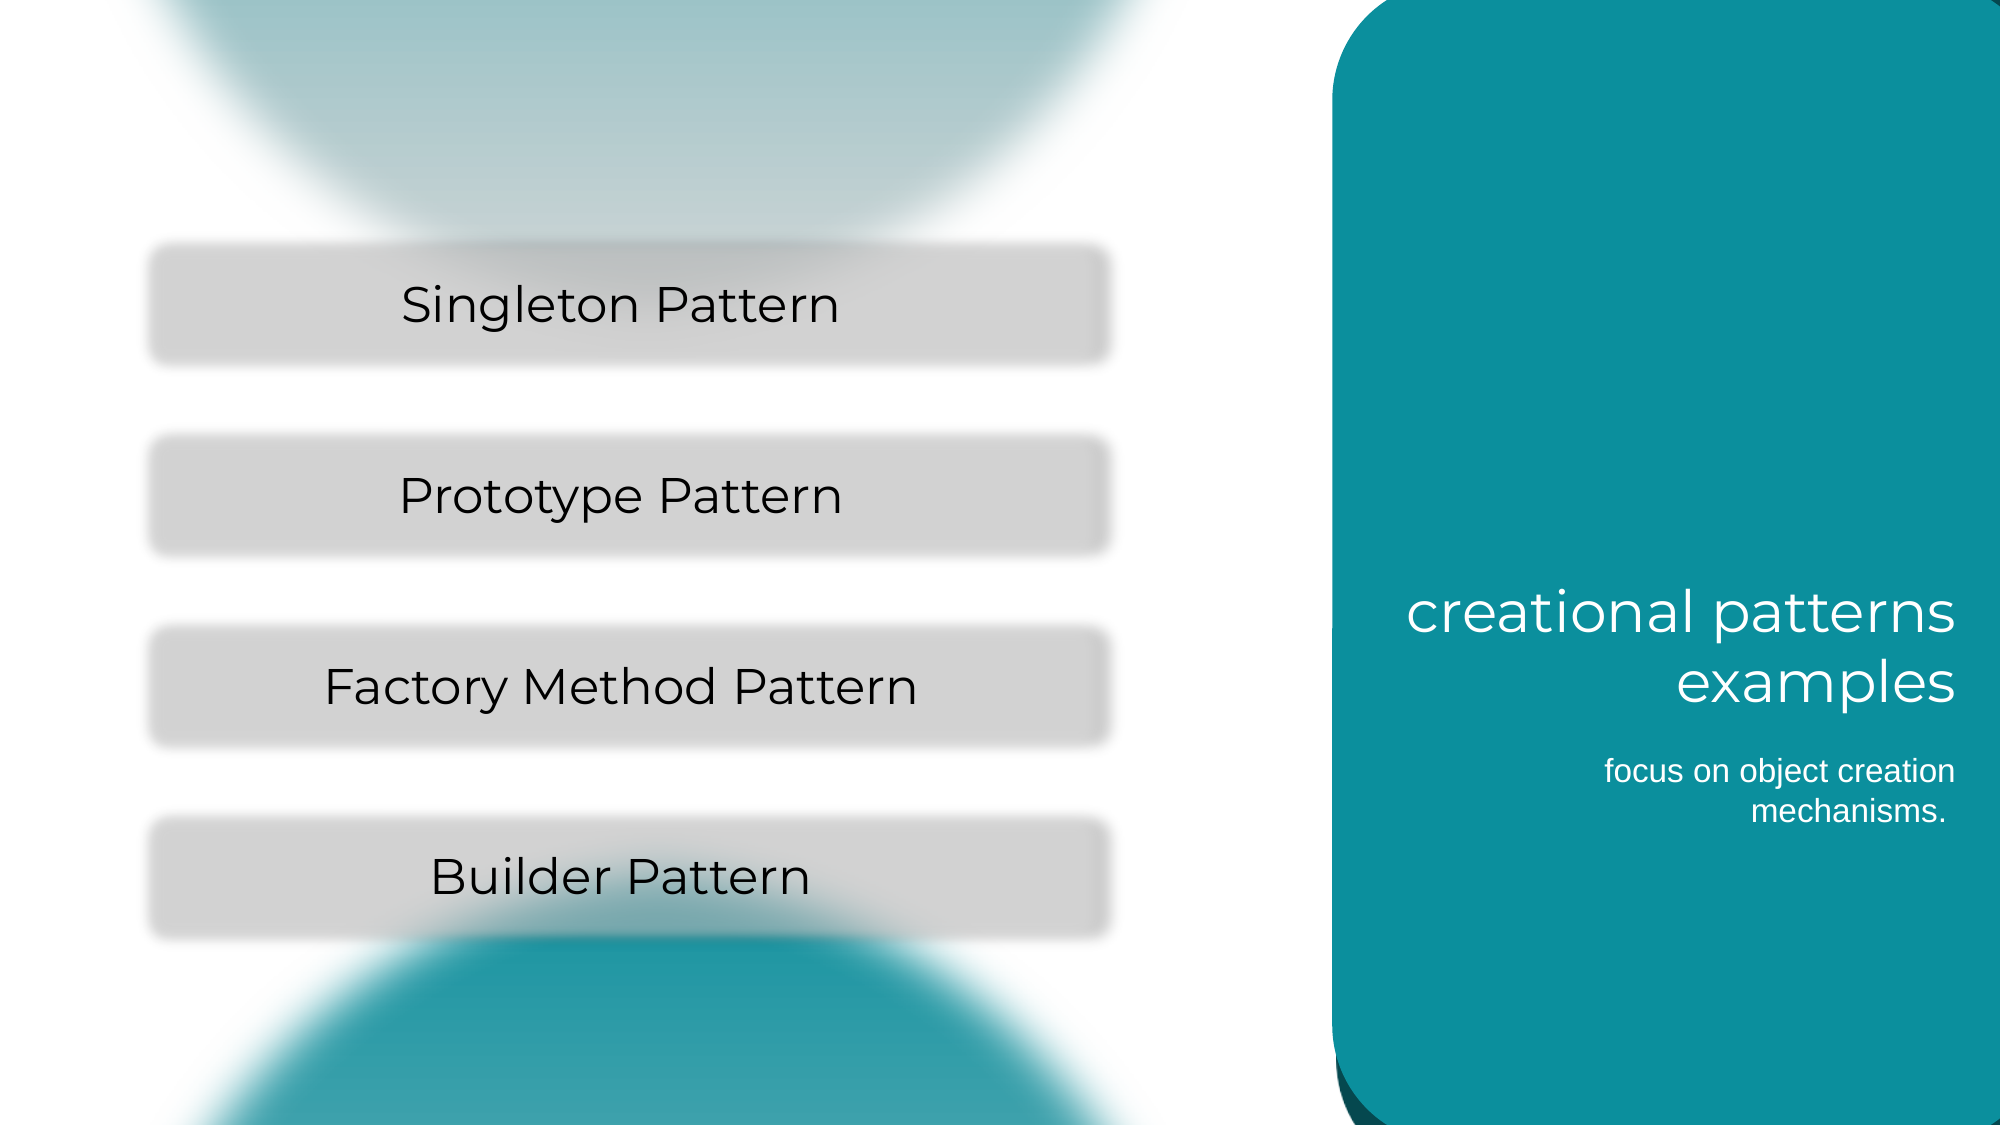

Chart Title Here

The quick brown fox jumps over the lazy dog. The quick brown fox jumps over the lazy dog.

Singleton Pattern

[unsupported chart]

Prototype Pattern
creational patterns
examples

Factory Method Pattern
focus on object creation mechanisms.

Builder Pattern